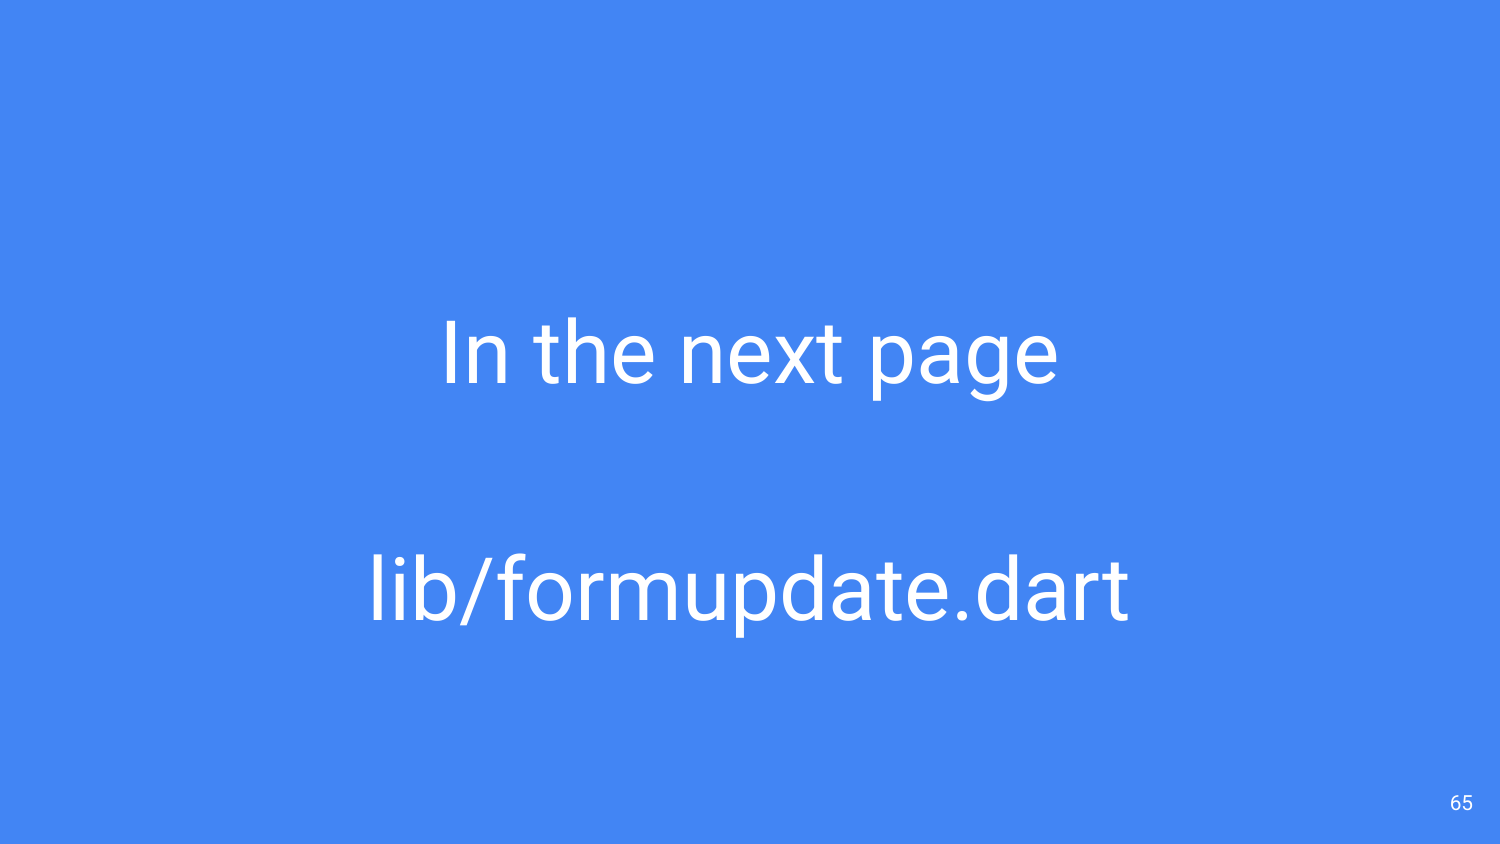

# In the next page
lib/formupdate.dart
65